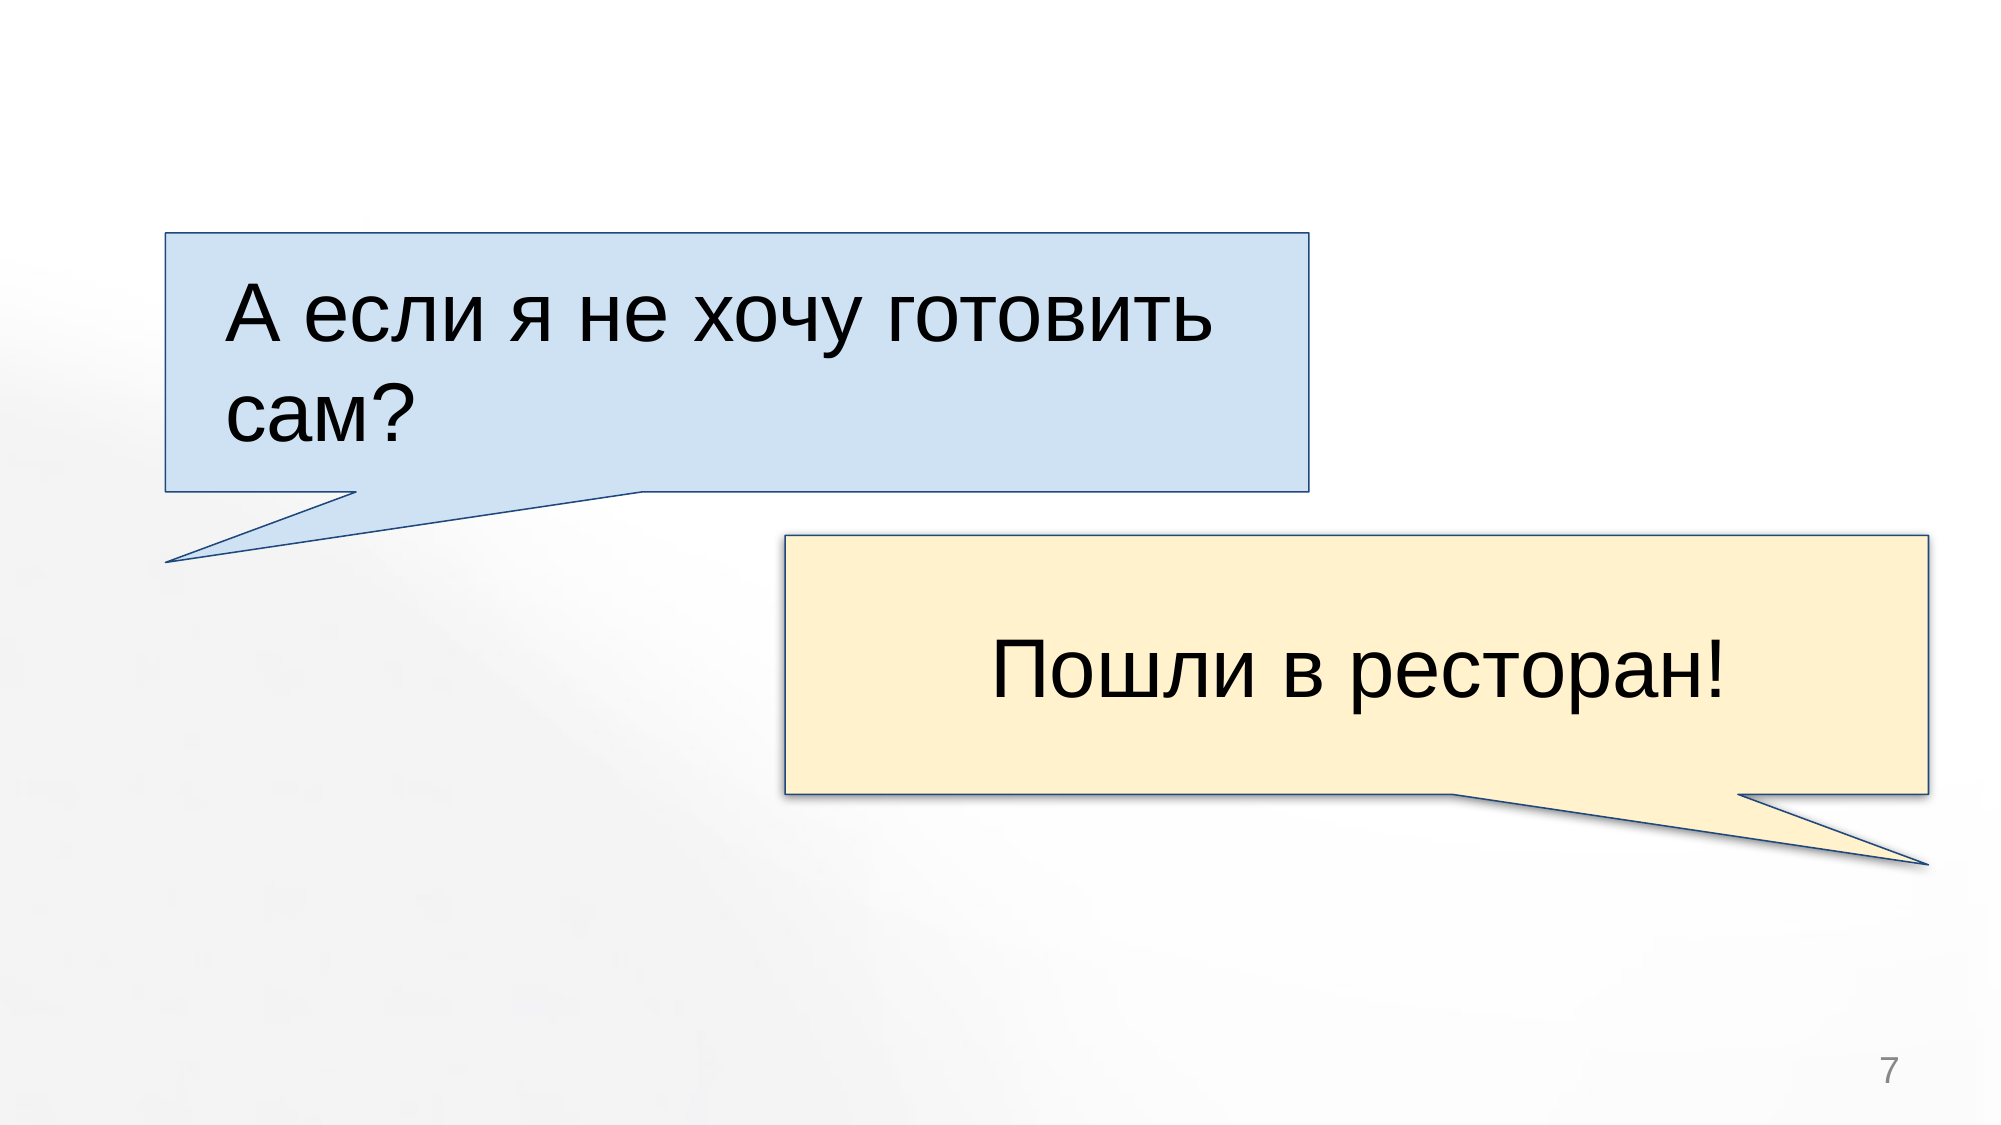

А если я не хочу готовить сам?

Пошли в ресторан!
7